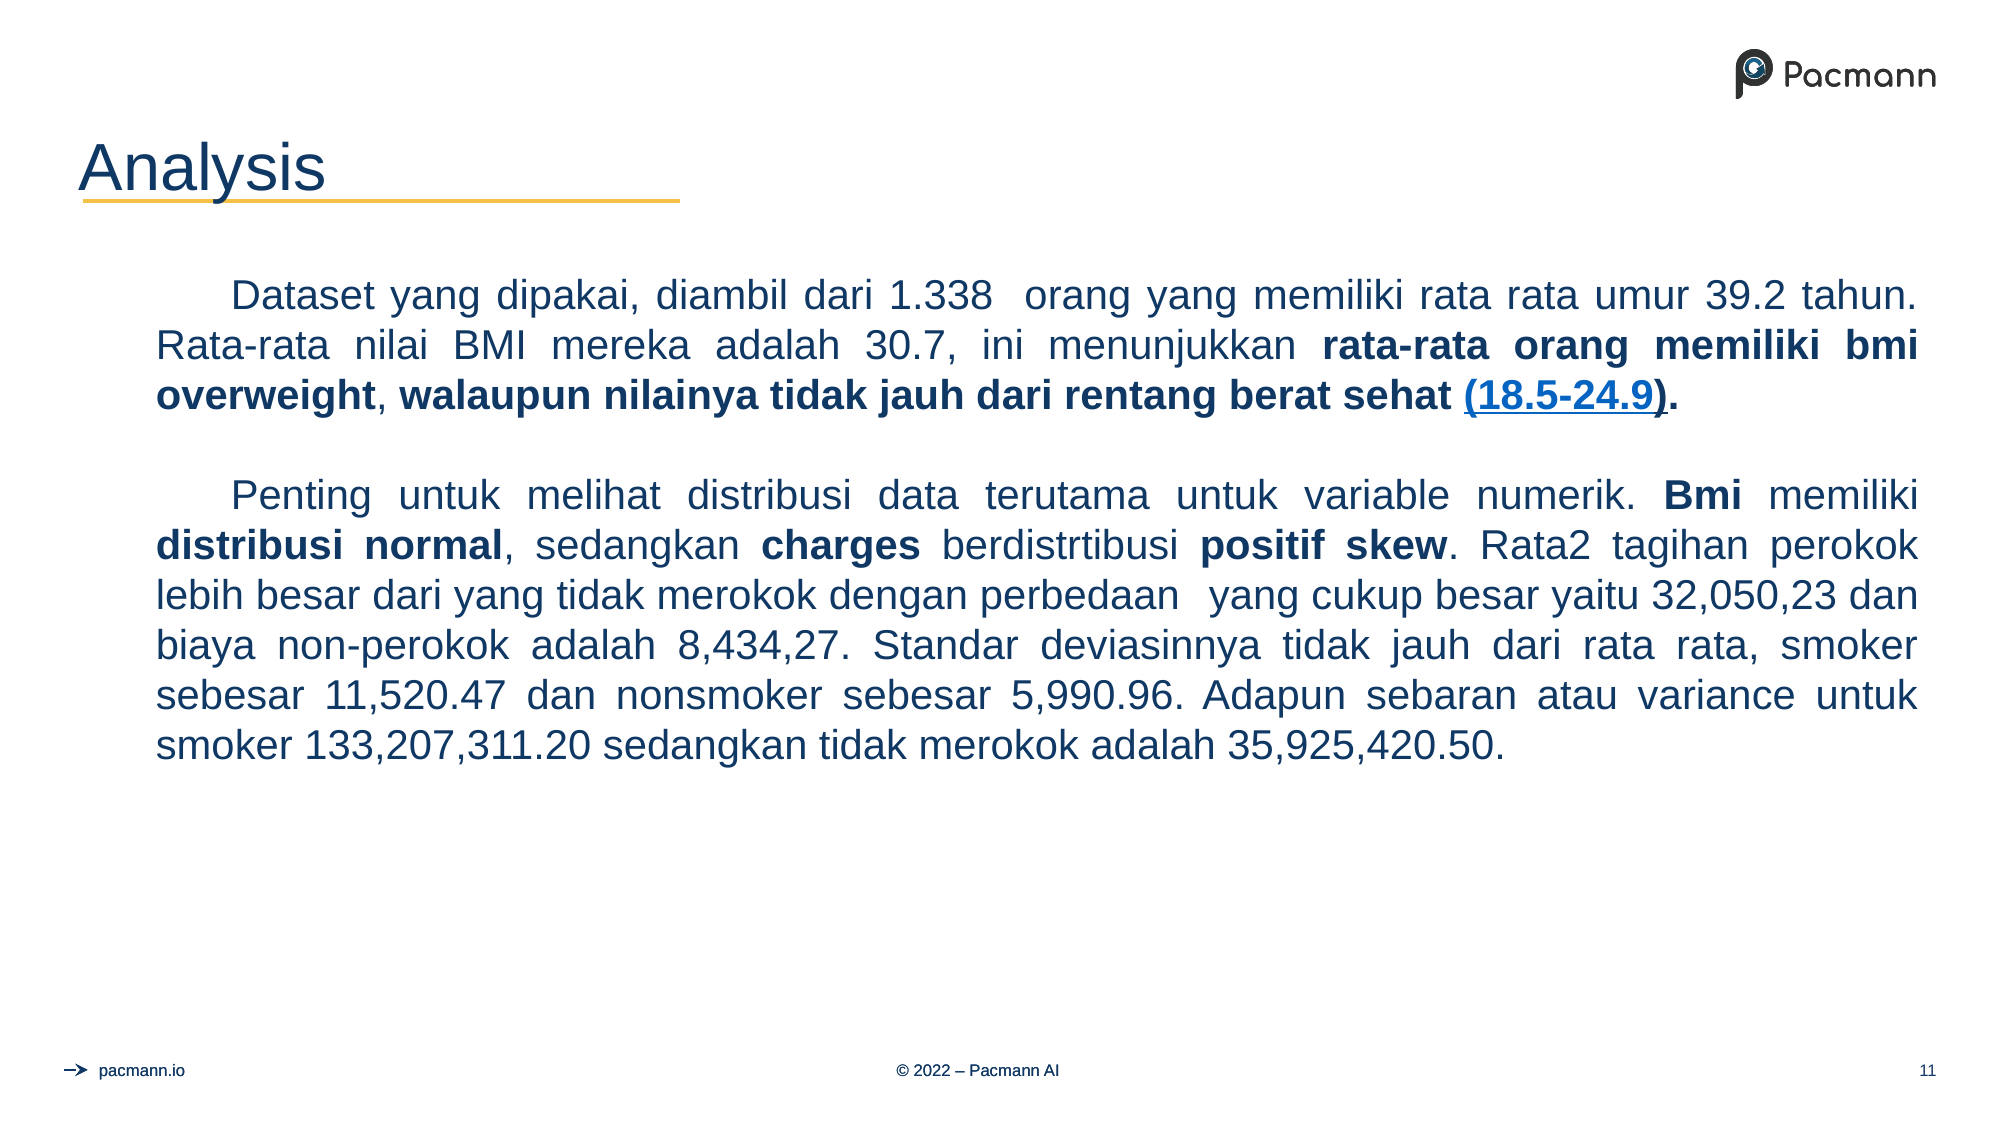

# Analysis
Dataset yang dipakai, diambil dari 1.338  orang yang memiliki rata rata umur 39.2 tahun. Rata-rata nilai BMI mereka adalah 30.7, ini menunjukkan rata-rata orang memiliki bmi overweight, walaupun nilainya tidak jauh dari rentang berat sehat (18.5-24.9).

Penting untuk melihat distribusi data terutama untuk variable numerik. Bmi memiliki distribusi normal, sedangkan charges berdistrtibusi positif skew. Rata2 tagihan perokok lebih besar dari yang tidak merokok dengan perbedaan 	yang cukup besar yaitu 32,050,23 dan biaya non-perokok adalah 8,434,27. Standar deviasinnya tidak jauh dari rata rata, smoker sebesar 11,520.47 dan nonsmoker sebesar 5,990.96. Adapun sebaran atau variance untuk smoker 133,207,311.20 sedangkan tidak merokok adalah 35,925,420.50.